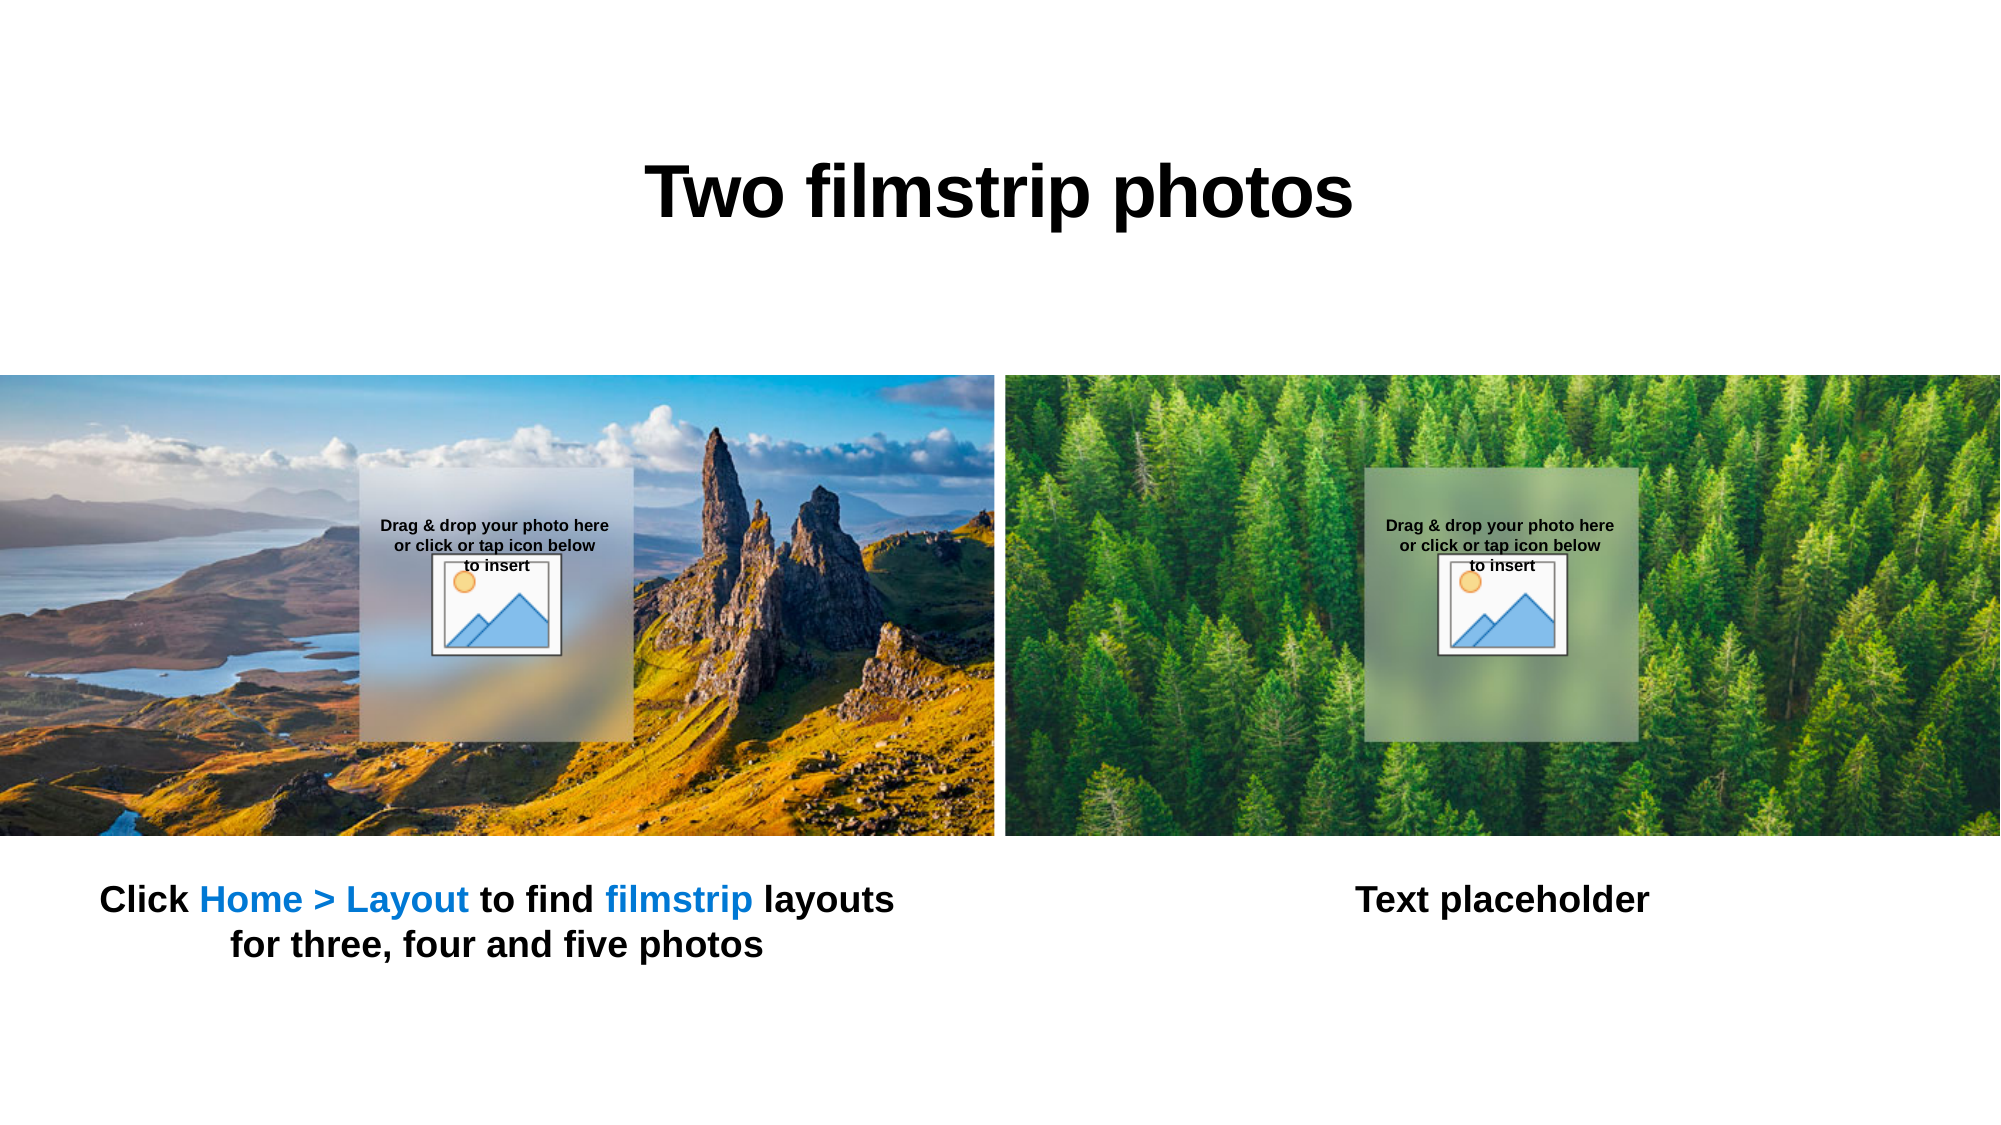

# Two filmstrip photos

Click Home > Layout to find filmstrip layouts for three, four and five photos
Text placeholder